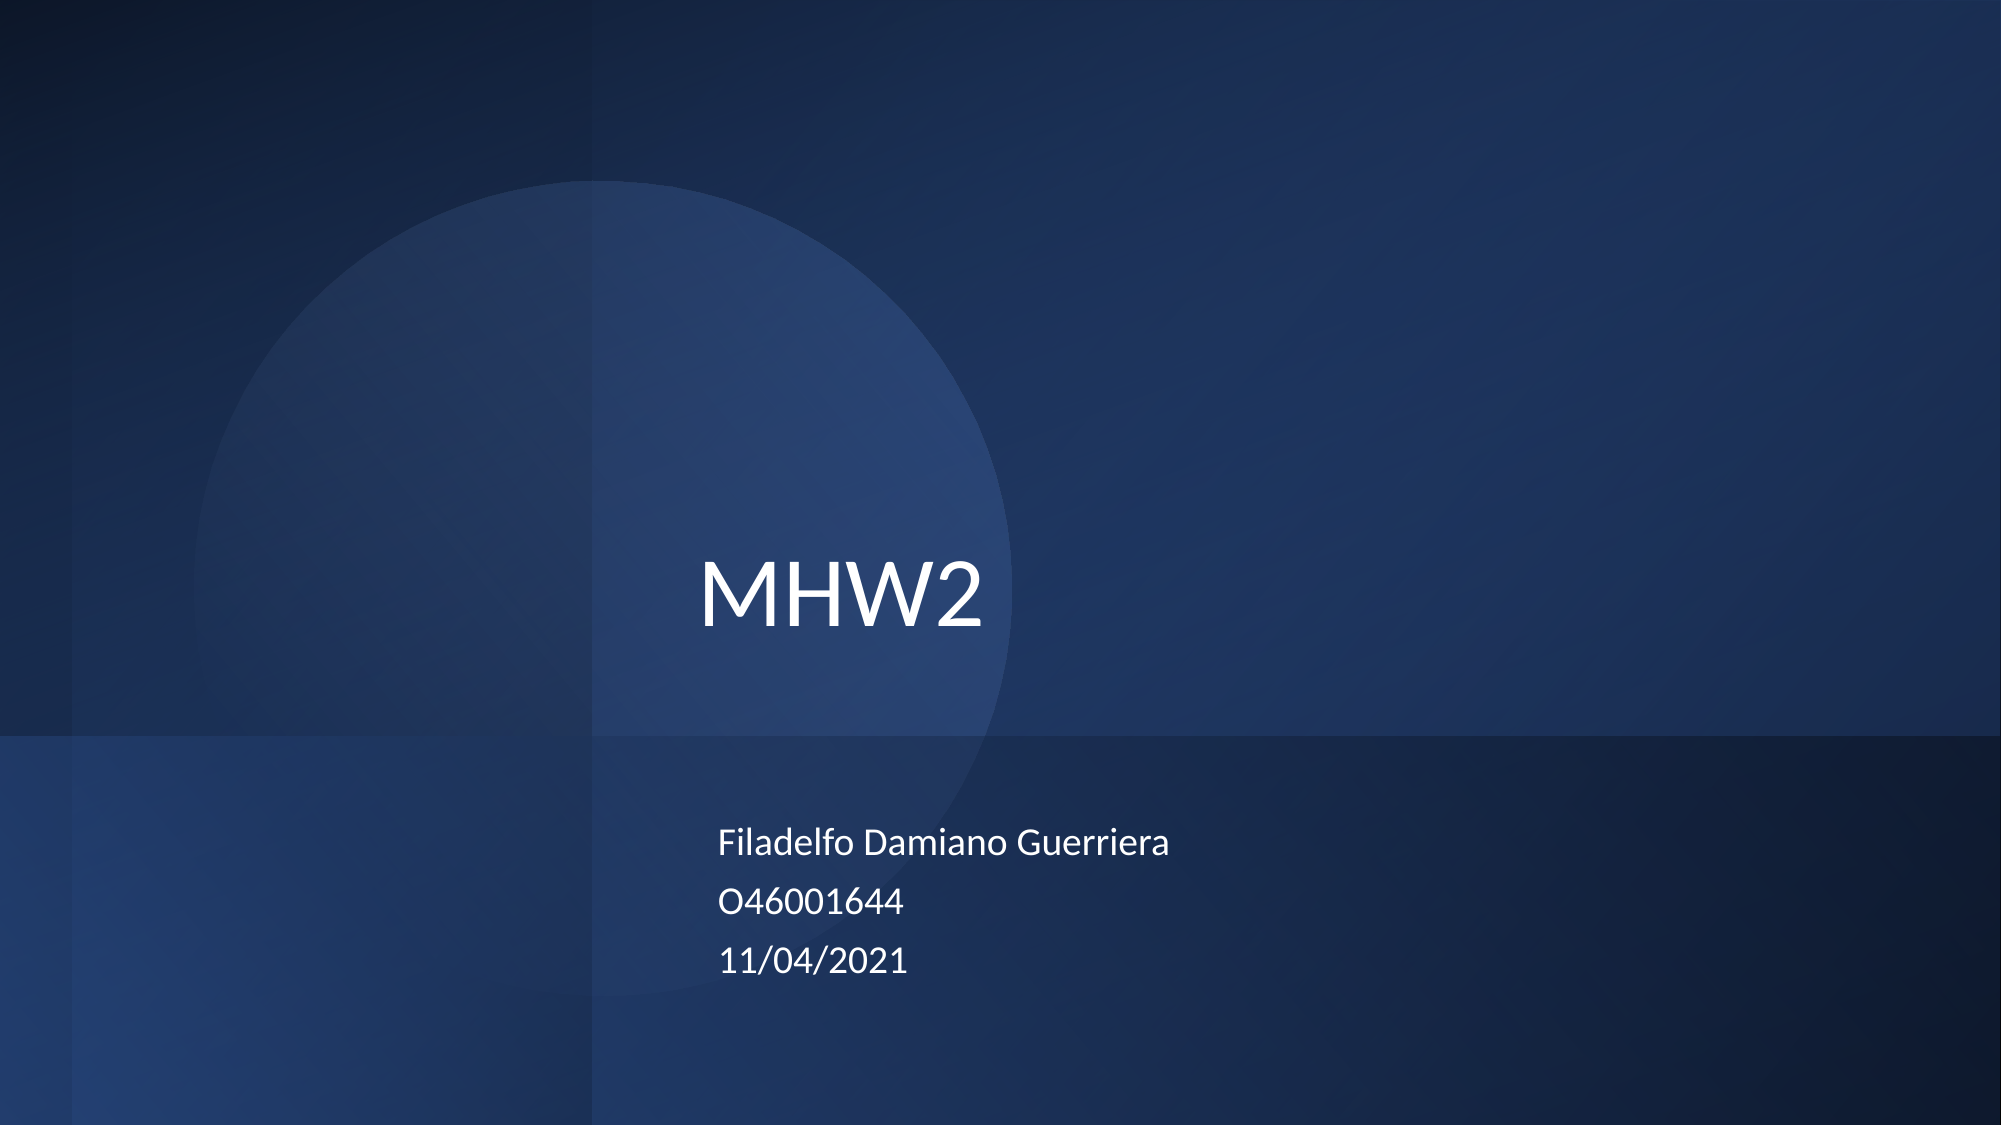

# MHW2

Filadelfo Damiano Guerriera
O46001644
11/04/2021